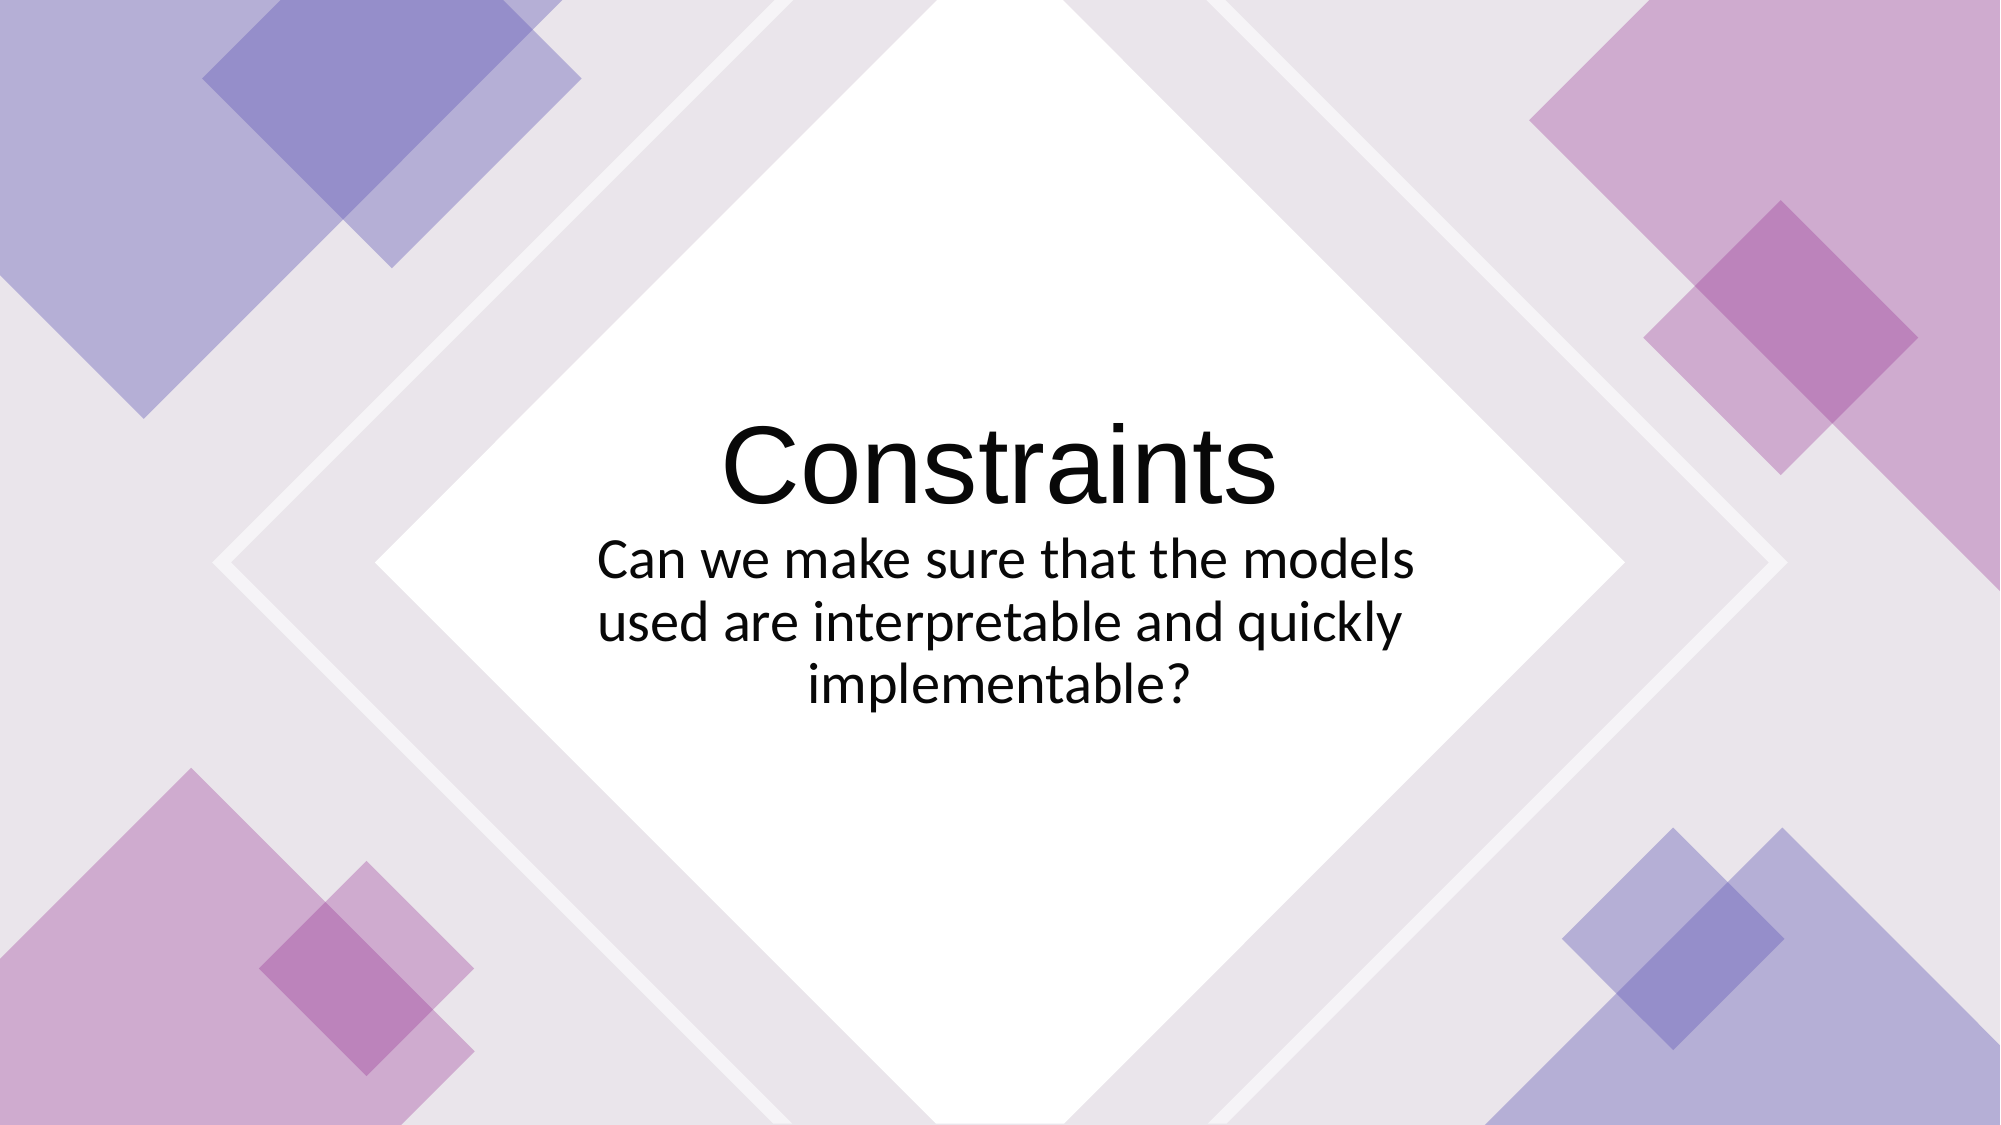

# Constraints Can we make sure that the models used are interpretable and quickly implementable?